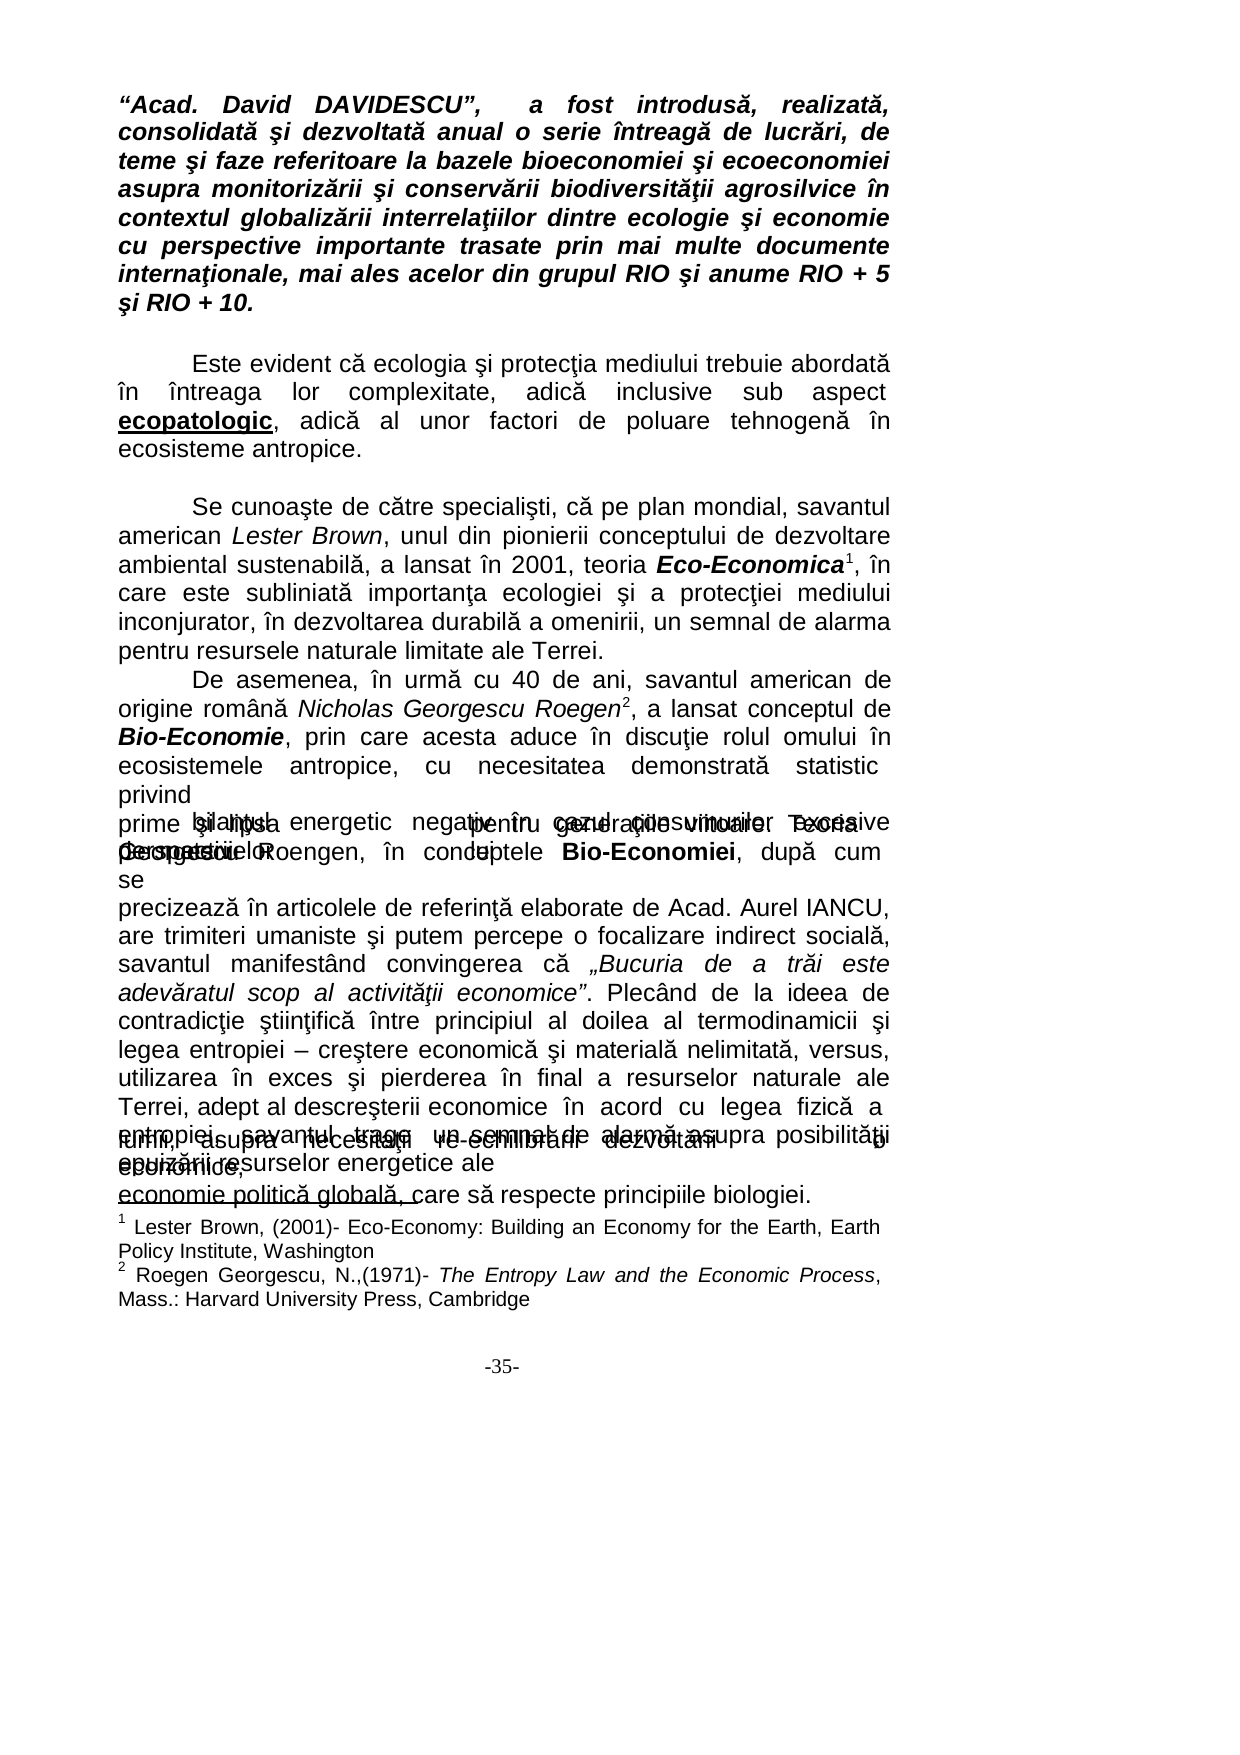

“Acad.   David   DAVIDESCU”,      a   fost   introdusă,   realizată,
consolidată şi dezvoltată anual o serie întreagă de lucrări, de teme şi faze referitoare la bazele bioeconomiei şi ecoeconomiei asupra monitorizării şi conservării biodiversităţii agrosilvice în contextul globalizării interrelaţiilor dintre ecologie şi economie cu  perspective  importante  trasate  prin mai  multe  documente internaţionale, mai ales acelor din grupul RIO şi anume RIO + 5 şi RIO + 10.
Este evident că ecologia şi protecţia mediului trebuie abordată
în
întreaga    lor
complexitate,
adică    inclusive    sub
aspect
ecopatologic,  adică  al  unor  factori  de  poluare  tehnogenă  în
ecosisteme antropice.
Se cunoaşte de către specialişti, că pe plan mondial, savantul
american Lester Brown, unul din pionierii conceptului de dezvoltare ambiental sustenabilă, a lansat în 2001, teoria Eco-Economica1, în care este subliniată importanţa ecologiei şi a protecţiei mediului inconjurator, în dezvoltarea durabilă a omenirii, un semnal de alarma pentru resursele naturale limitate ale Terrei.
De asemenea, în urmă cu 40 de ani, savantul american de origine română Nicholas Georgescu Roegen2, a lansat conceptul de Bio-Economie, prin care acesta aduce în discuţie rolul omului în ecosistemele  antropice,  cu  necesitatea  demonstrată  statistic  privind
bilanţul energetic negativ în cazul consumurilor excesive de materii
prime  şi  lipsa  perspectivelor
pentru  generaţiile  viitoare.  Teoria  lui
Georgescu  Roengen,  în  conceptele  Bio-Economiei,  după  cum  se
precizează în articolele de referinţă elaborate de Acad. Aurel IANCU, are trimiteri umaniste şi putem percepe o focalizare indirect socială, savantul manifestând convingerea că „Bucuria de a trăi este adevăratul scop al activităţii economice”. Plecând de la ideea de contradicţie ştiinţifică între principiul al doilea al termodinamicii şi legea entropiei – creştere economică şi materială nelimitată, versus, utilizarea în exces şi pierderea în final a resurselor naturale ale Terrei, adept al descreşterii economice  în  acord  cu  legea  fizică  a  entropiei,  savantul  trage  un semnal de alarmă asupra posibilităţii epuizării resurselor energetice ale
lumii,   asupra   necesitaţii   re-echilibrării   dezvoltării   economice,
economie politică globală, care să respecte principiile biologiei.
o

1
Lester Brown, (2001)- Eco-Economy: Building an Economy for the Earth, Earth
Policy Institute, Washington
2
Roegen Georgescu, N.,(1971)- The Entropy Law and the Economic Process,
Mass.: Harvard University Press, Cambridge
-35-